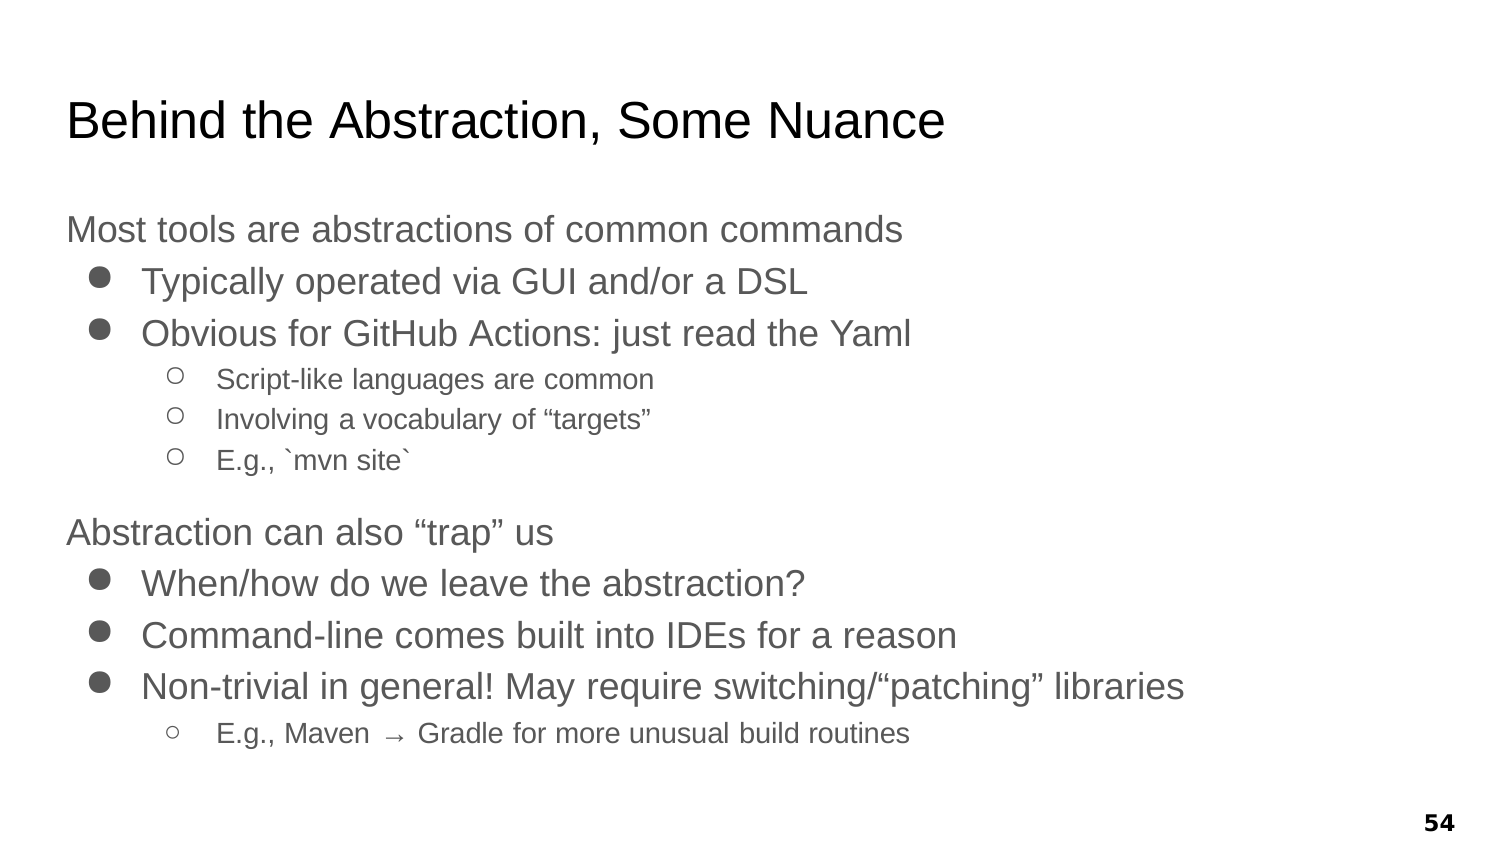

# Behind the Abstraction, Some Nuance
Most tools are abstractions of common commands
Typically operated via GUI and/or a DSL
Obvious for GitHub Actions: just read the Yaml
Script-like languages are common
Involving a vocabulary of “targets”
E.g., `mvn site`

Abstraction can also “trap” us
When/how do we leave the abstraction?
Command-line comes built into IDEs for a reason
Non-trivial in general! May require switching/“patching” libraries
E.g., Maven → Gradle for more unusual build routines
54